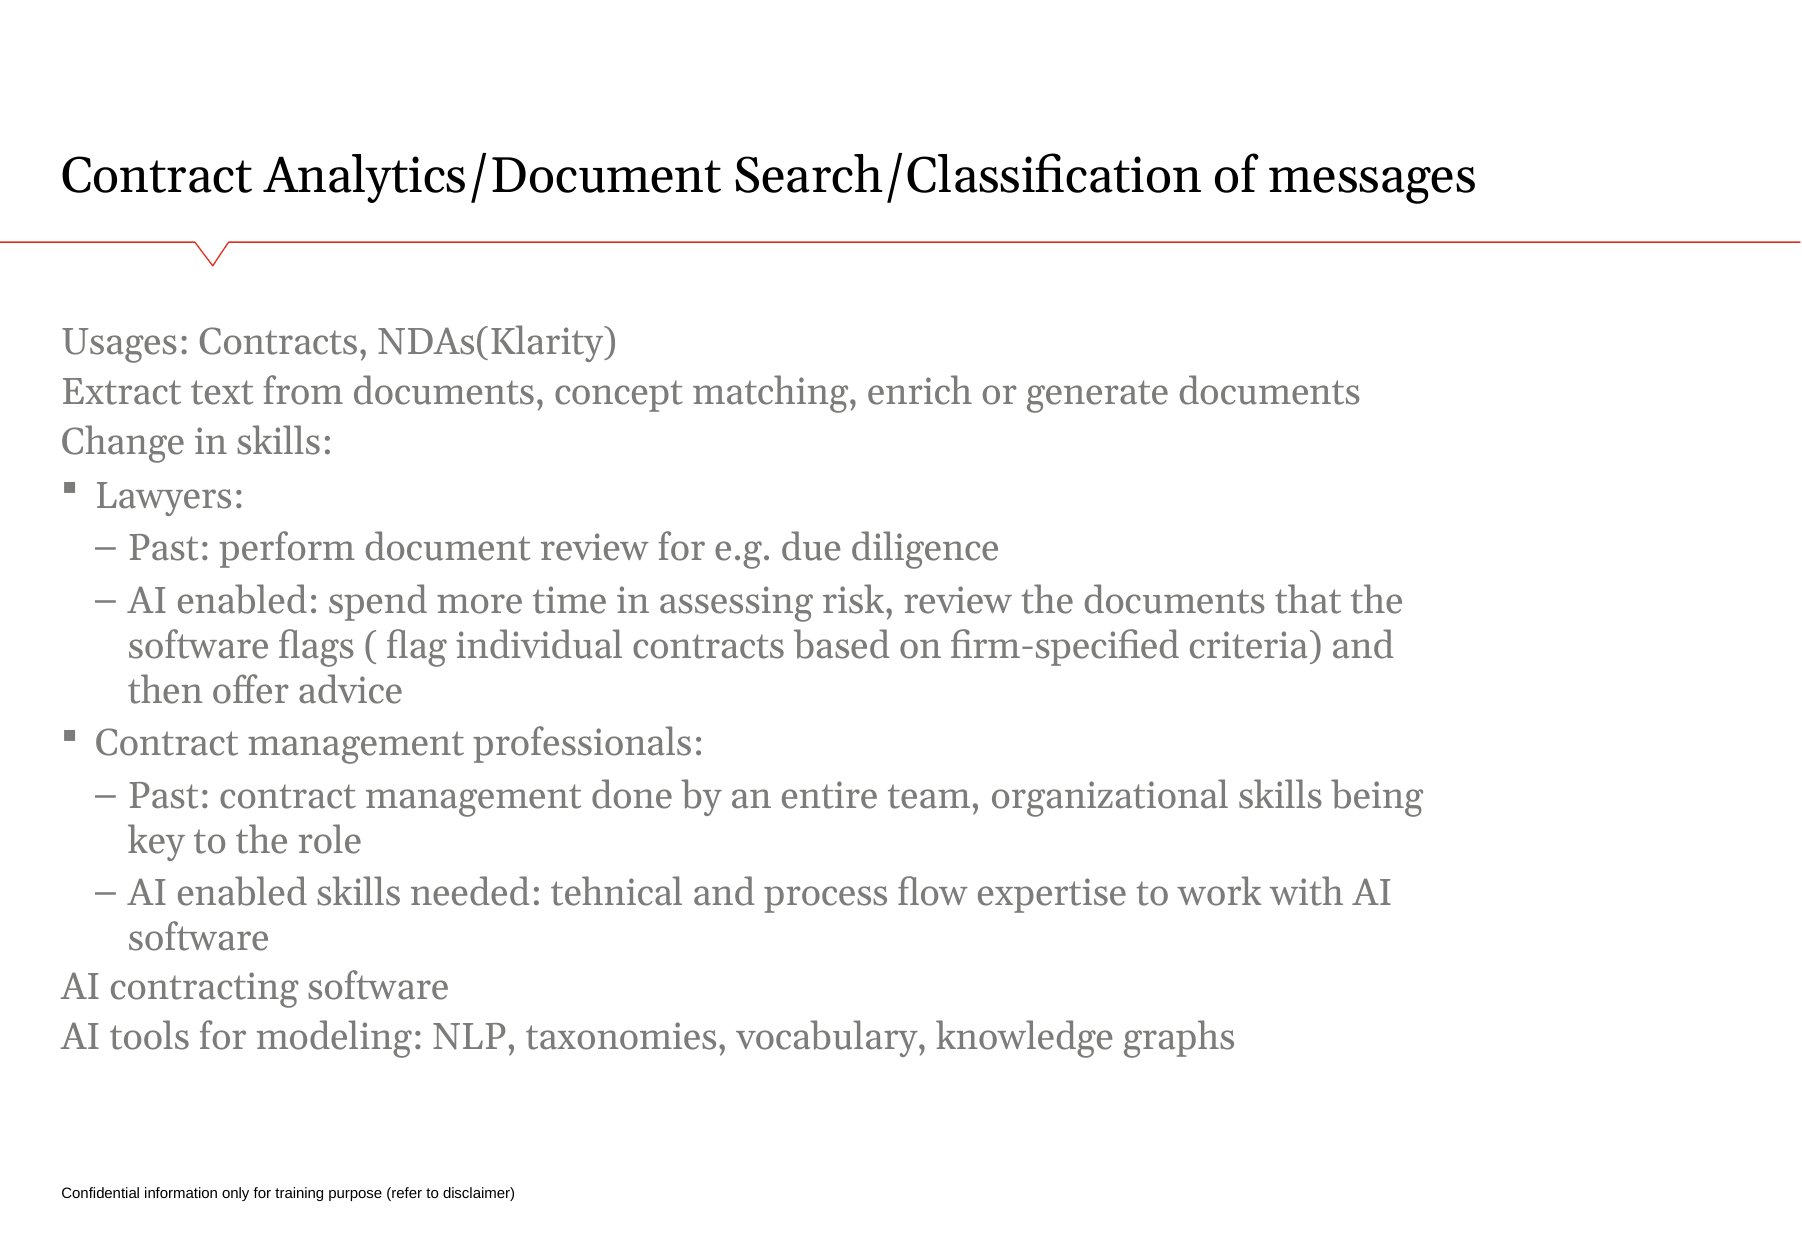

# Contract Analytics/Document Search/Classification of messages
Usages: Contracts, NDAs(Klarity)
Extract text from documents, concept matching, enrich or generate documents
Change in skills:
Lawyers:
Past: perform document review for e.g. due diligence
AI enabled: spend more time in assessing risk, review the documents that the software flags ( flag individual contracts based on firm-specified criteria) and then offer advice
Contract management professionals:
Past: contract management done by an entire team, organizational skills being key to the role
AI enabled skills needed: tehnical and process flow expertise to work with AI   software
AI contracting software
AI tools for modeling: NLP, taxonomies, vocabulary, knowledge graphs